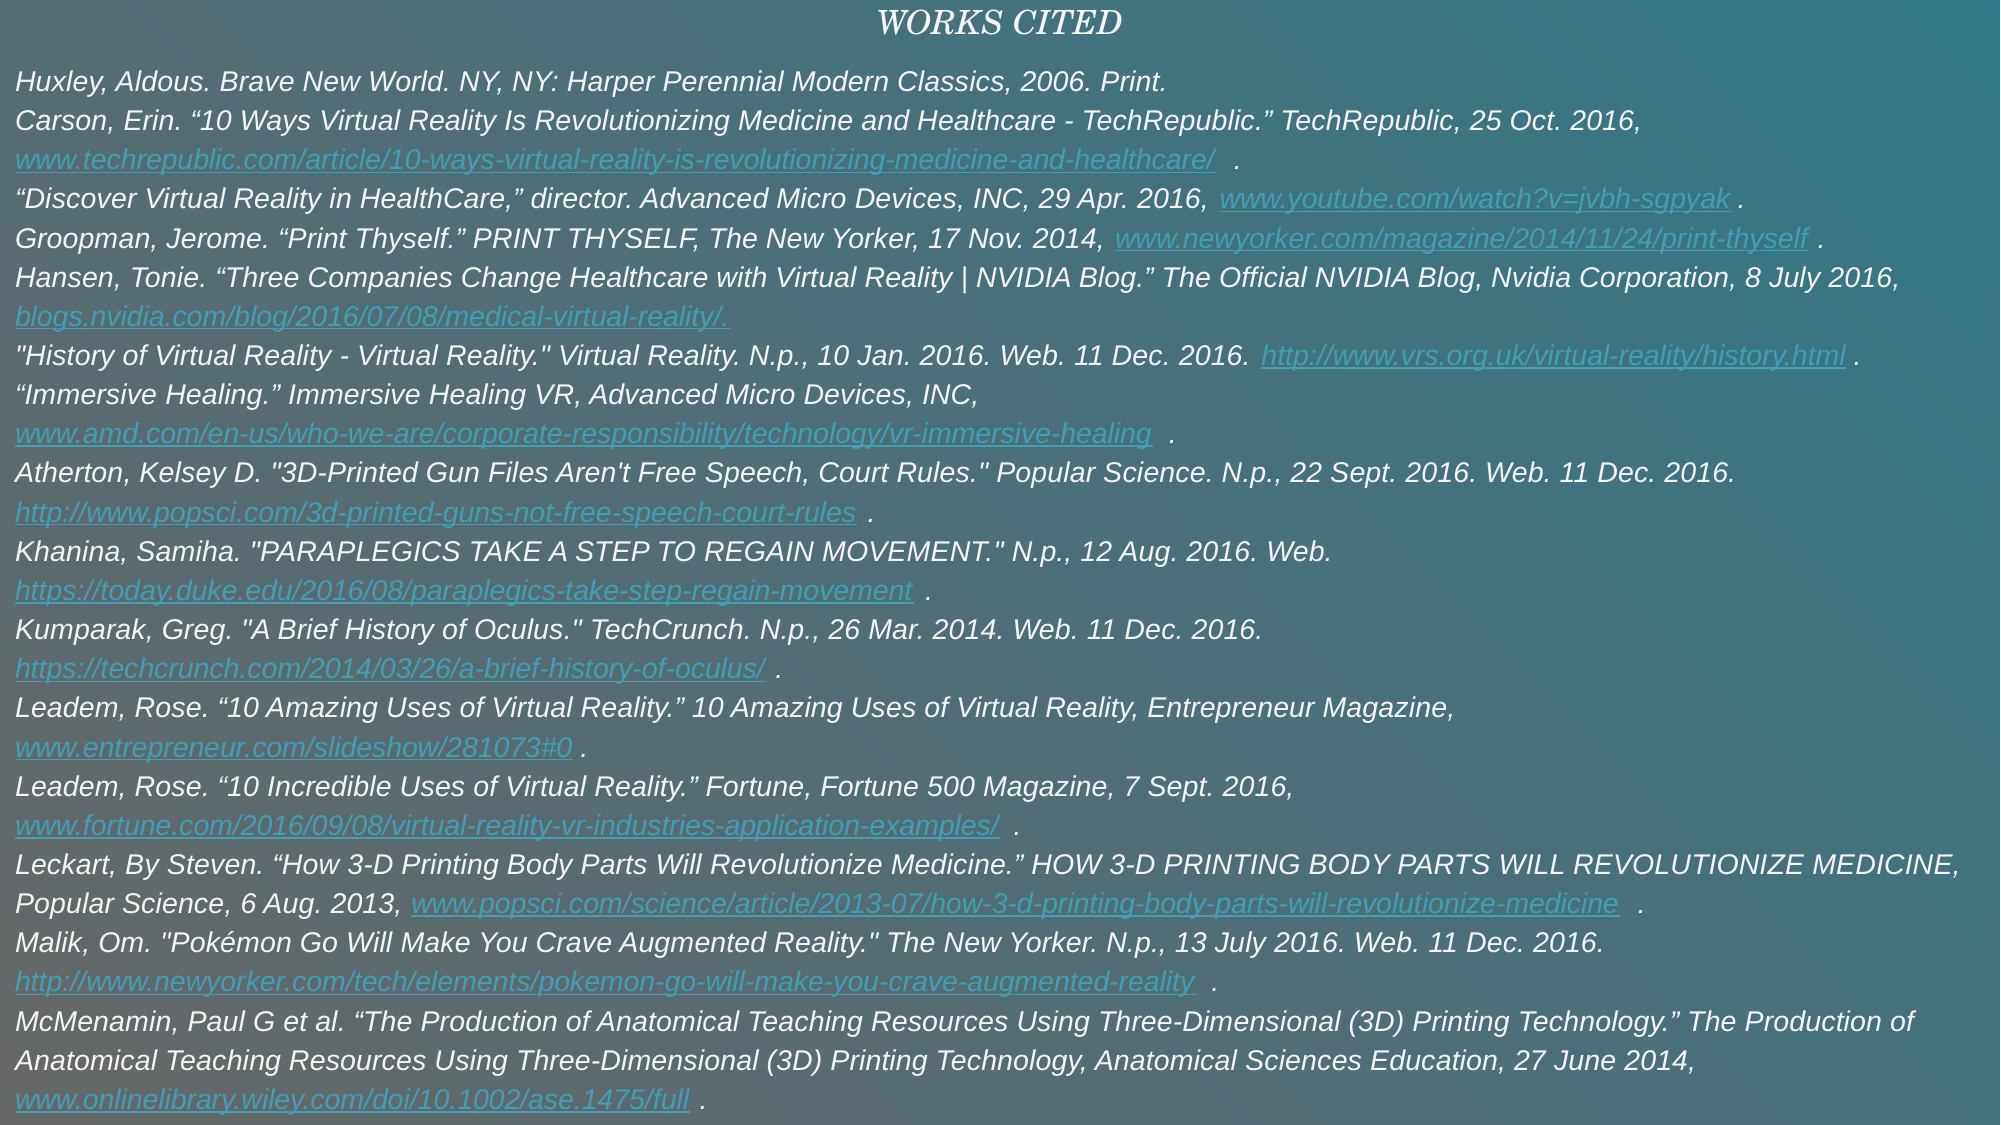

# Works Cited
Huxley, Aldous. Brave New World. NY, NY: Harper Perennial Modern Classics, 2006. Print.
Carson, Erin. “10 Ways Virtual Reality Is Revolutionizing Medicine and Healthcare - TechRepublic.” TechRepublic, 25 Oct. 2016, www.techrepublic.com/article/10-ways-virtual-reality-is-revolutionizing-medicine-and-healthcare/.
“Discover Virtual Reality in HealthCare,” director. Advanced Micro Devices, INC, 29 Apr. 2016, www.youtube.com/watch?v=jvbh-sgpyak.
Groopman, Jerome. “Print Thyself.” PRINT THYSELF, The New Yorker, 17 Nov. 2014, www.newyorker.com/magazine/2014/11/24/print-thyself.
Hansen, Tonie. “Three Companies Change Healthcare with Virtual Reality | NVIDIA Blog.” The Official NVIDIA Blog, Nvidia Corporation, 8 July 2016, blogs.nvidia.com/blog/2016/07/08/medical-virtual-reality/.
"History of Virtual Reality - Virtual Reality." Virtual Reality. N.p., 10 Jan. 2016. Web. 11 Dec. 2016. http://www.vrs.org.uk/virtual-reality/history.html.
“Immersive Healing.” Immersive Healing VR, Advanced Micro Devices, INC, www.amd.com/en-us/who-we-are/corporate-responsibility/technology/vr-immersive-healing.
Atherton, Kelsey D. "3D-Printed Gun Files Aren't Free Speech, Court Rules." Popular Science. N.p., 22 Sept. 2016. Web. 11 Dec. 2016. http://www.popsci.com/3d-printed-guns-not-free-speech-court-rules.
Khanina, Samiha. "PARAPLEGICS TAKE A STEP TO REGAIN MOVEMENT." N.p., 12 Aug. 2016. Web. https://today.duke.edu/2016/08/paraplegics-take-step-regain-movement.
Kumparak, Greg. "A Brief History of Oculus." TechCrunch. N.p., 26 Mar. 2014. Web. 11 Dec. 2016. https://techcrunch.com/2014/03/26/a-brief-history-of-oculus/.
Leadem, Rose. “10 Amazing Uses of Virtual Reality.” 10 Amazing Uses of Virtual Reality, Entrepreneur Magazine, www.entrepreneur.com/slideshow/281073#0.
Leadem, Rose. “10 Incredible Uses of Virtual Reality.” Fortune, Fortune 500 Magazine, 7 Sept. 2016, www.fortune.com/2016/09/08/virtual-reality-vr-industries-application-examples/.
Leckart, By Steven. “How 3-D Printing Body Parts Will Revolutionize Medicine.” HOW 3-D PRINTING BODY PARTS WILL REVOLUTIONIZE MEDICINE, Popular Science, 6 Aug. 2013, www.popsci.com/science/article/2013-07/how-3-d-printing-body-parts-will-revolutionize-medicine.
Malik, Om. "Pokémon Go Will Make You Crave Augmented Reality." The New Yorker. N.p., 13 July 2016. Web. 11 Dec. 2016. http://www.newyorker.com/tech/elements/pokemon-go-will-make-you-crave-augmented-reality.
McMenamin, Paul G et al. “The Production of Anatomical Teaching Resources Using Three-Dimensional (3D) Printing Technology.” The Production of Anatomical Teaching Resources Using Three-Dimensional (3D) Printing Technology, Anatomical Sciences Education, 27 June 2014, www.onlinelibrary.wiley.com/doi/10.1002/ase.1475/full.